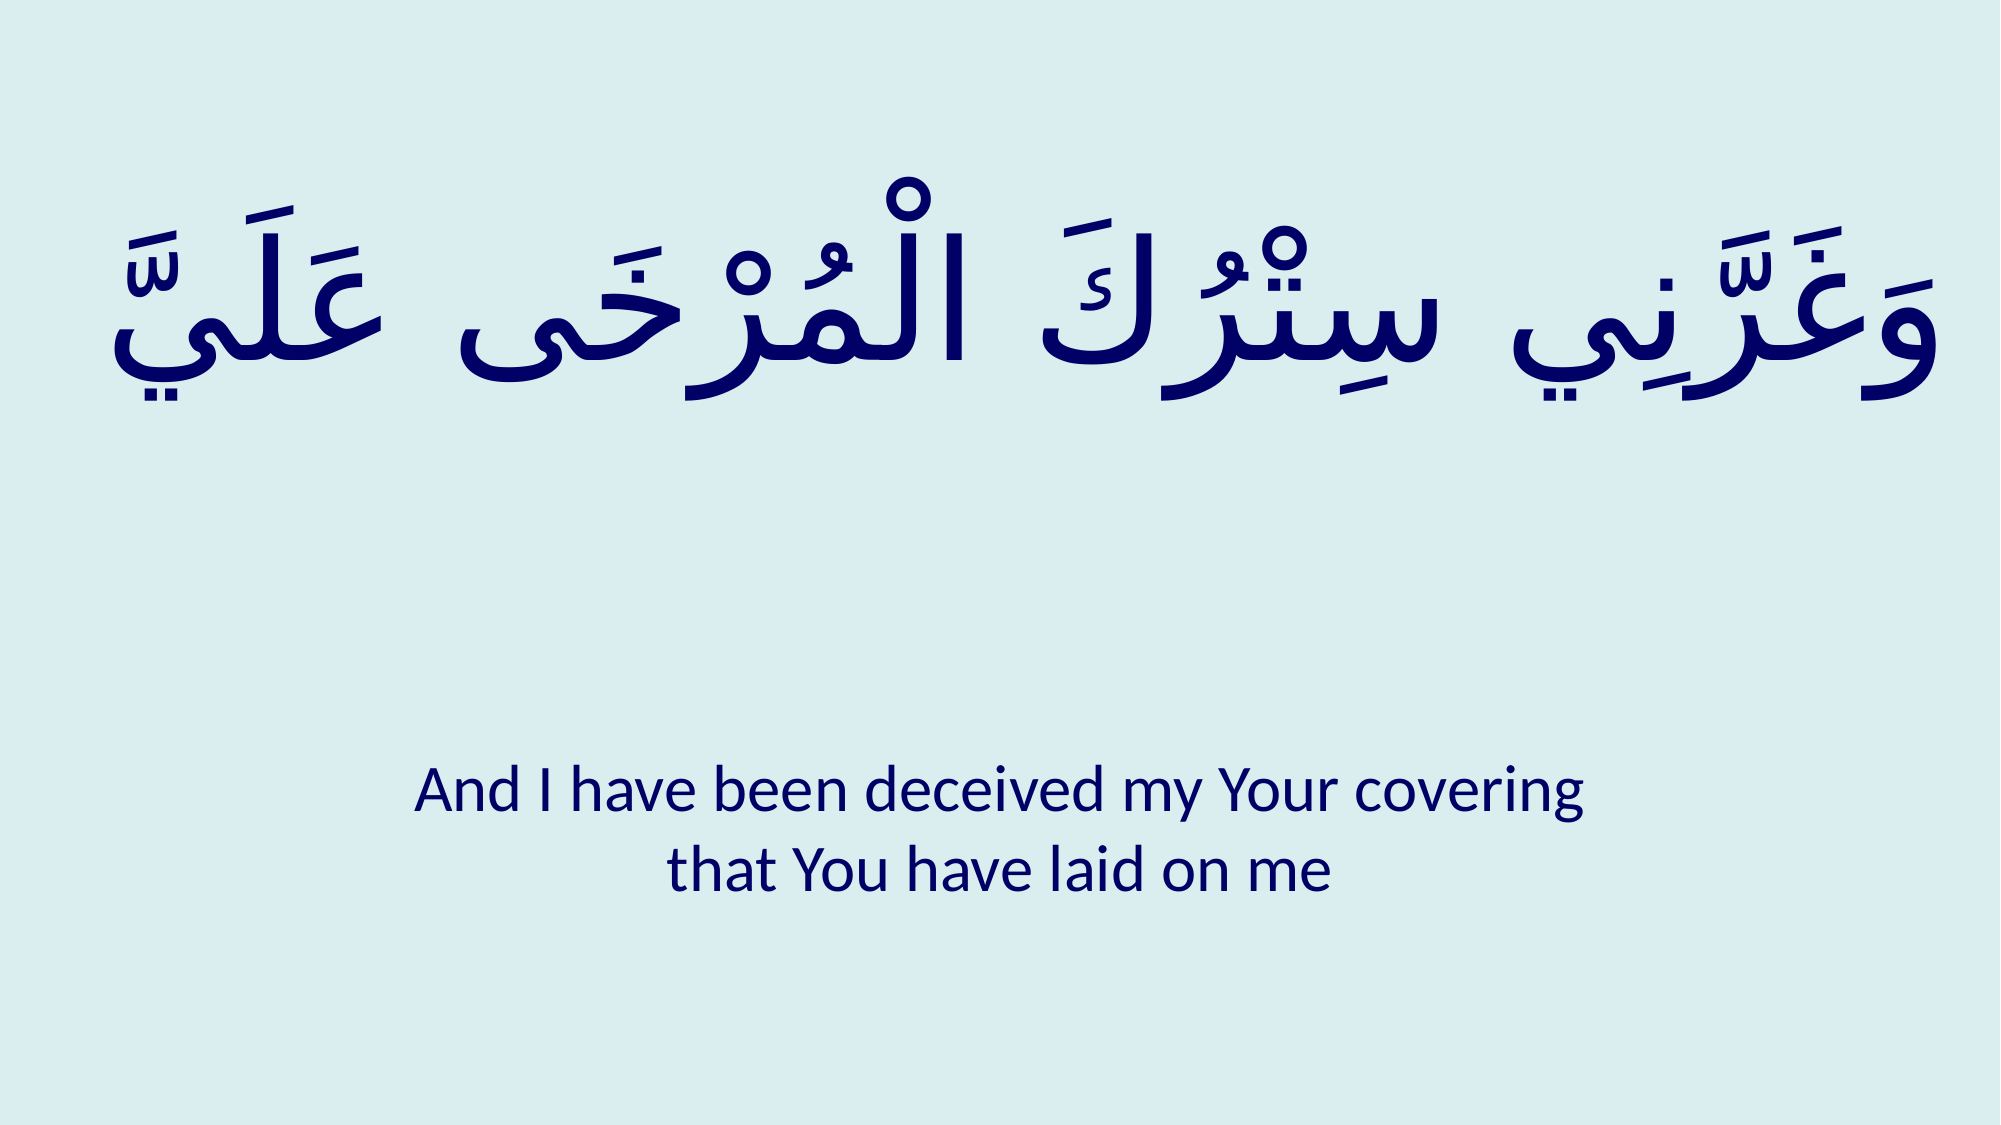

# وَغَرَّنِي سِتْرُكَ الْمُرْخَى عَلَيَّ
And I have been deceived my Your covering that You have laid on me